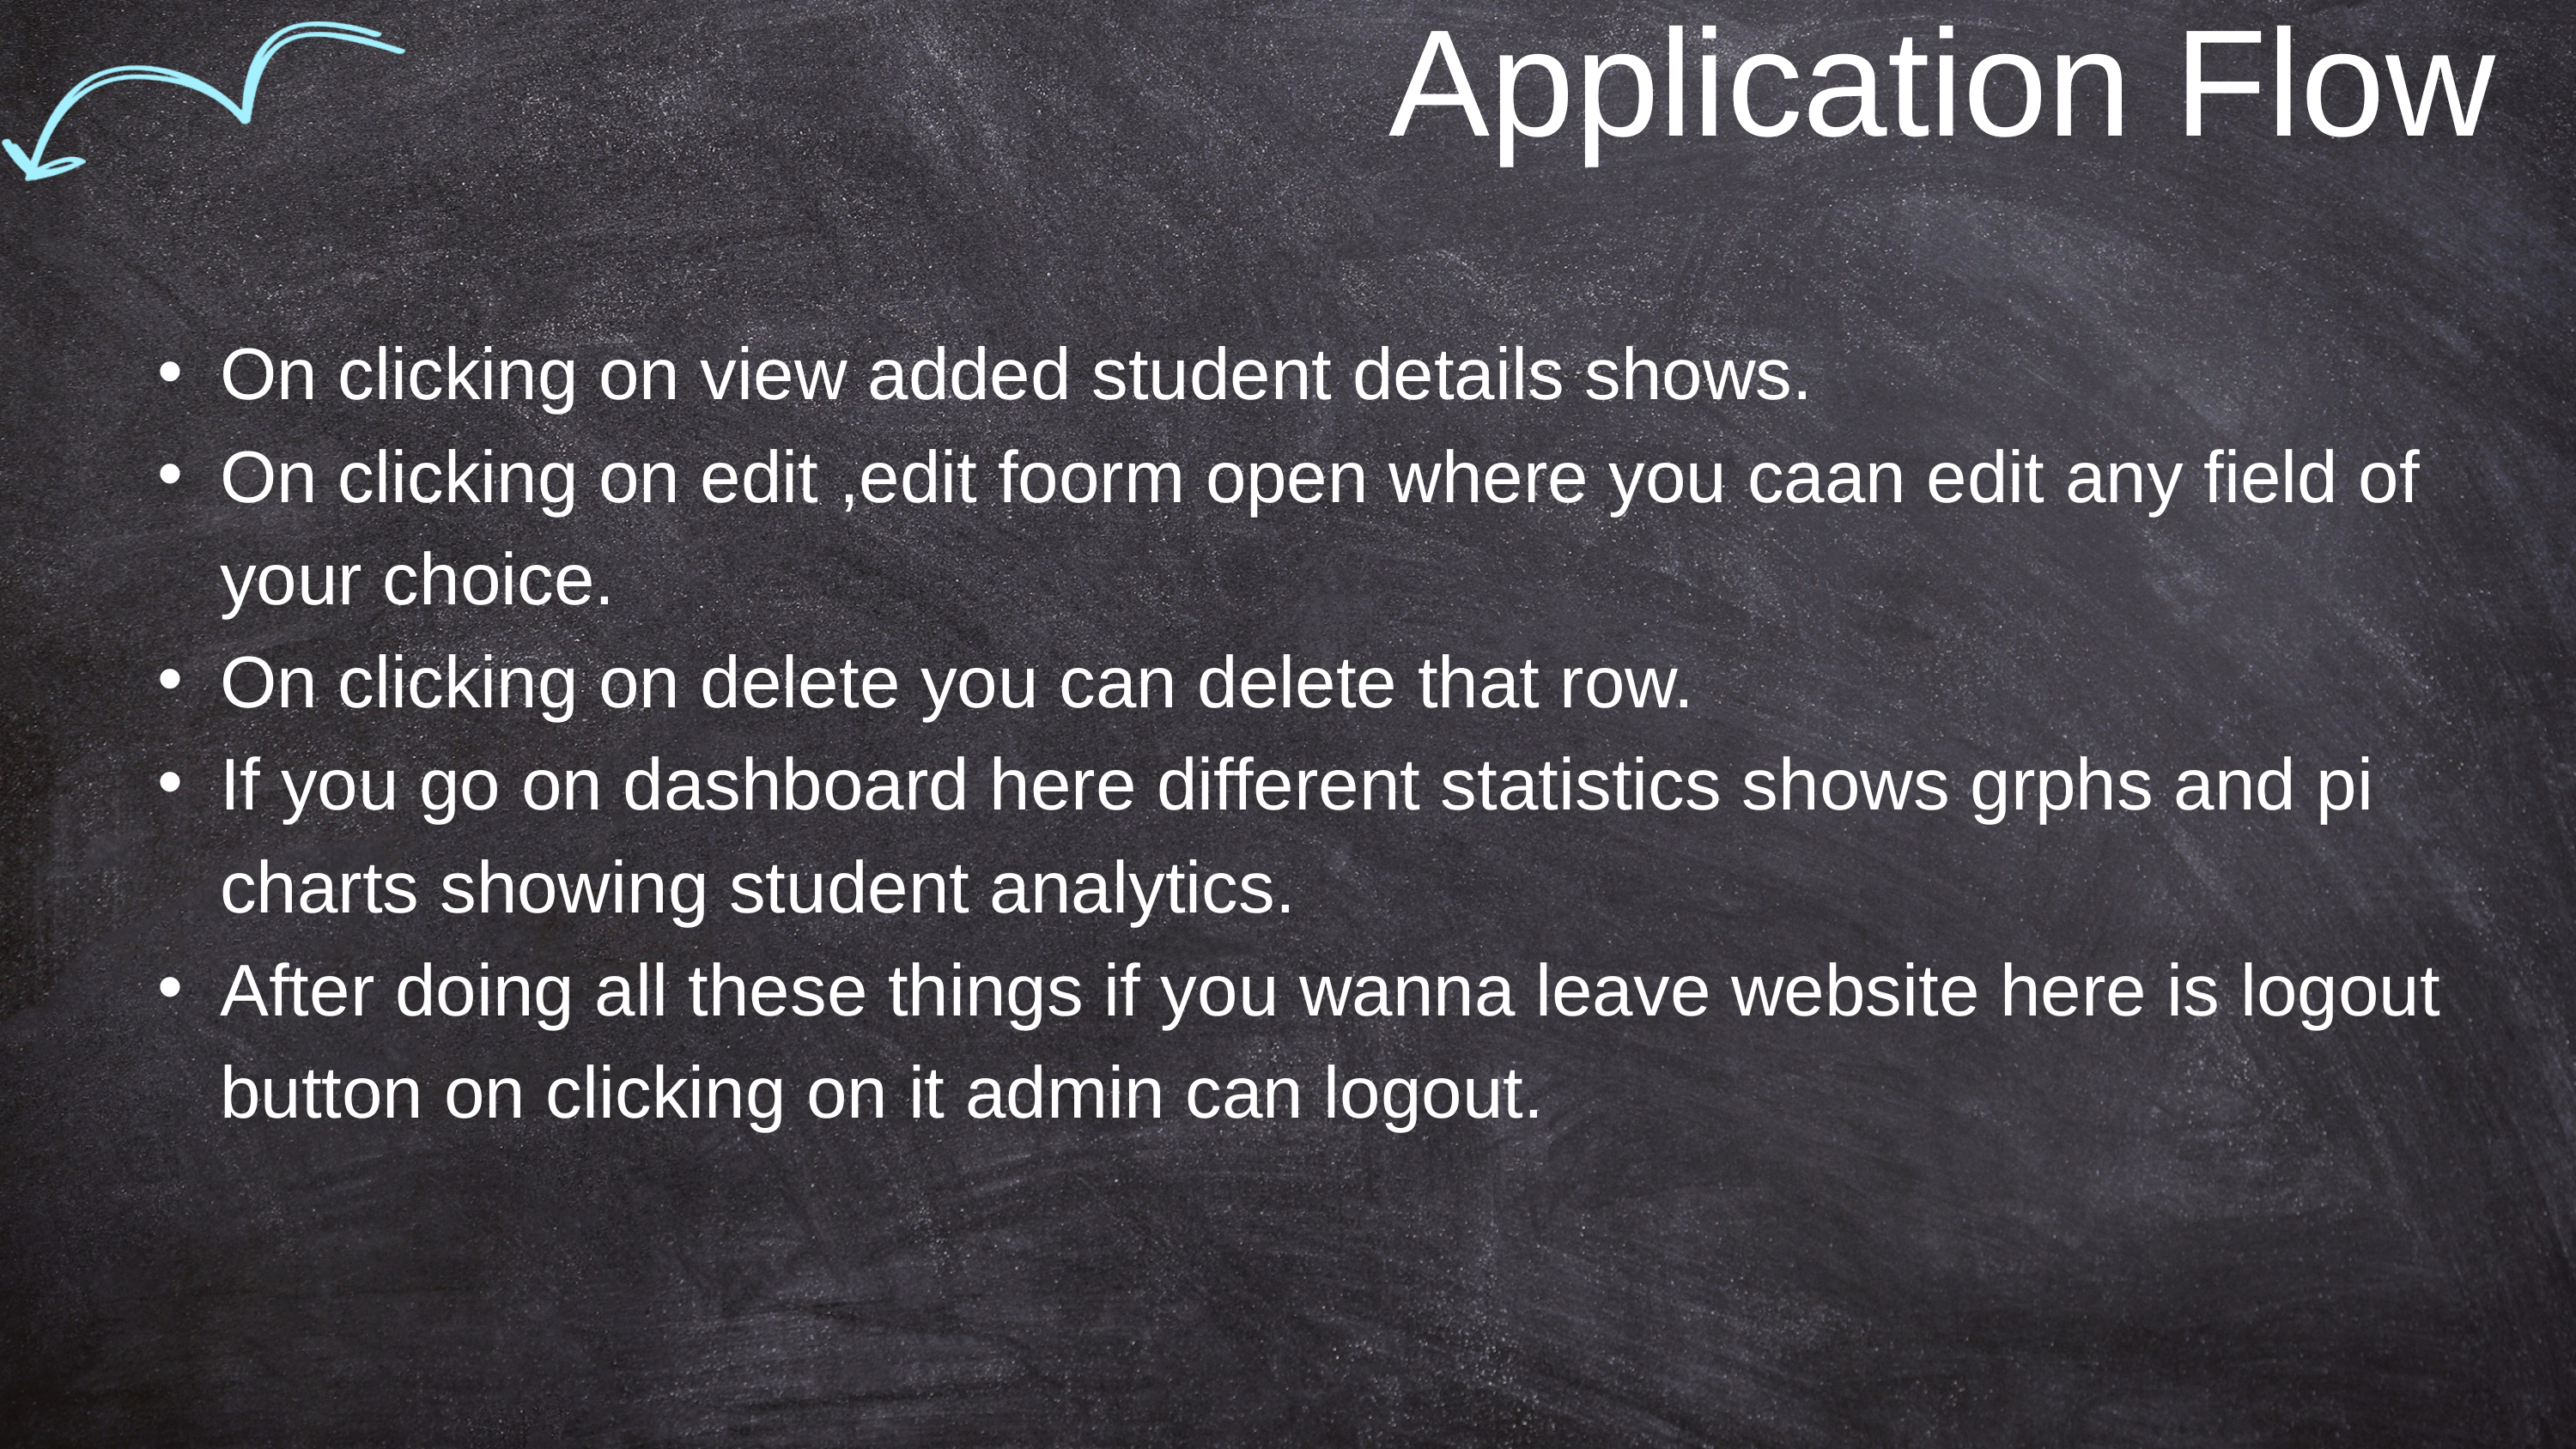

Application Flow
On clicking on view added student details shows.
On clicking on edit ,edit foorm open where you caan edit any field of your choice.
On clicking on delete you can delete that row.
If you go on dashboard here different statistics shows grphs and pi charts showing student analytics.
After doing all these things if you wanna leave website here is logout button on clicking on it admin can logout.